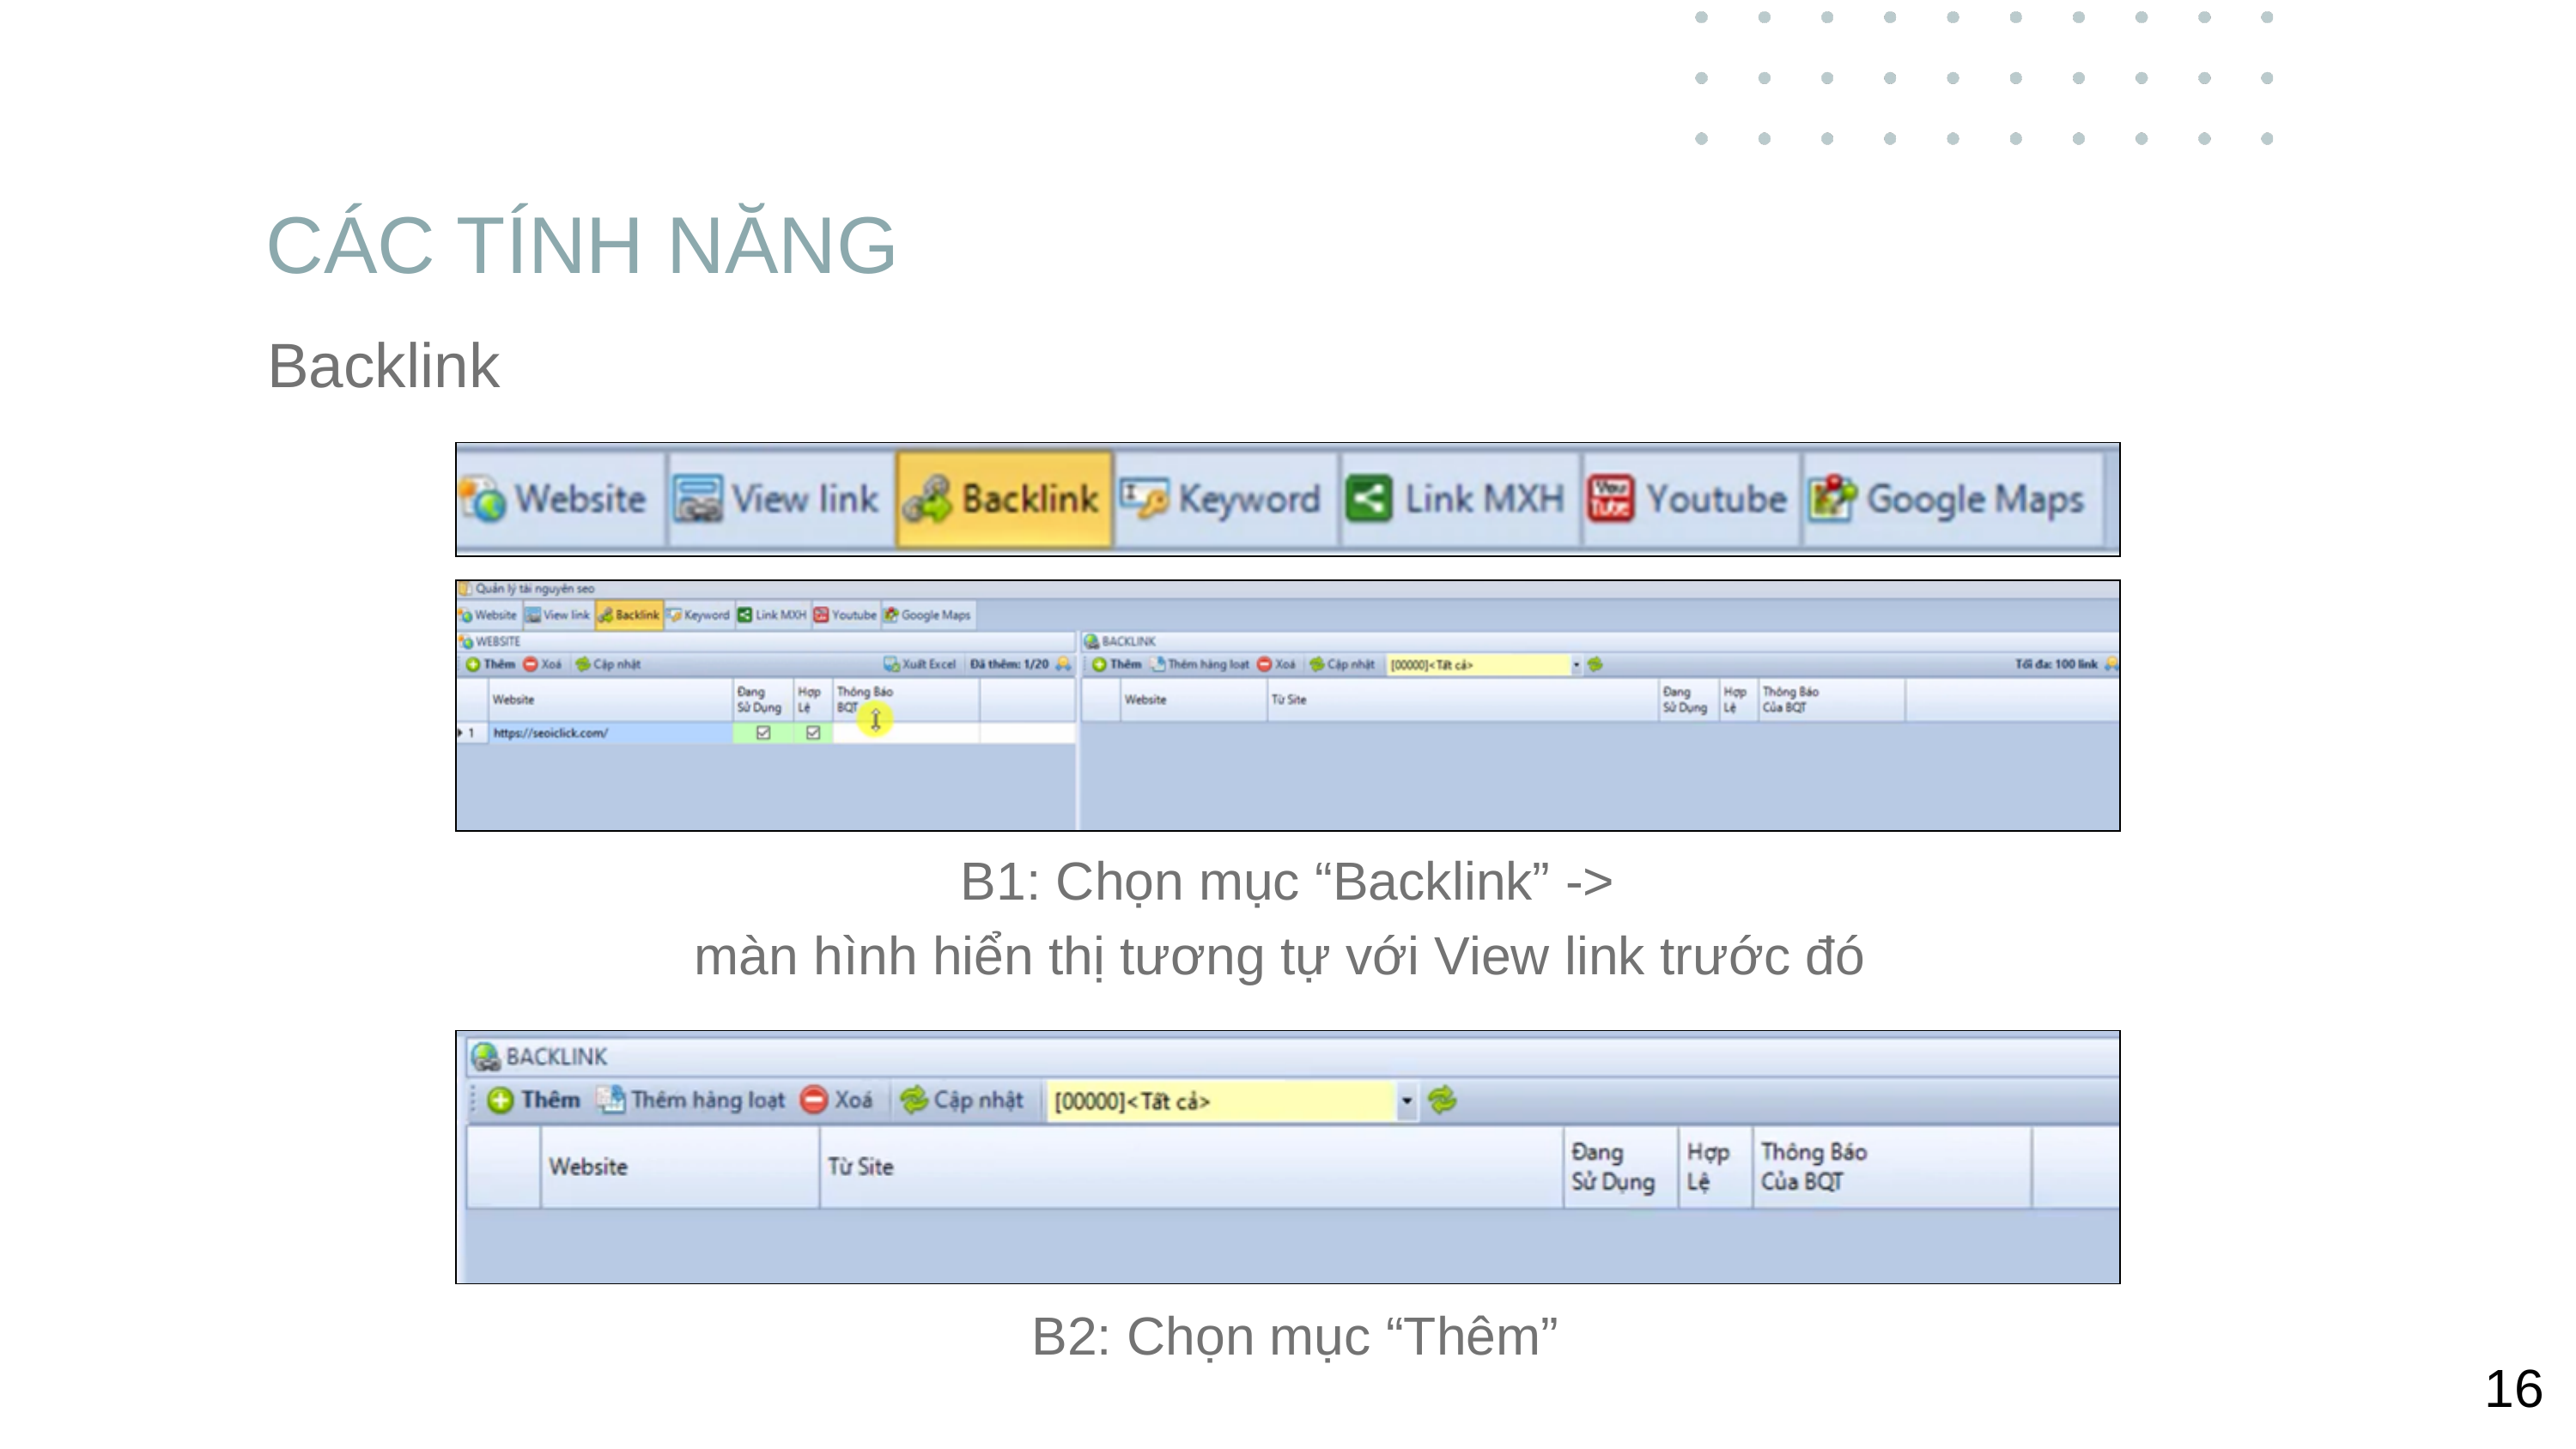

CÁC TÍNH NĂNG
Backlink

B1: Chọn mục “Backlink” ->
màn hình hiển thị tương tự với View link trước đó

 B2: Chọn mục “Thêm”
16